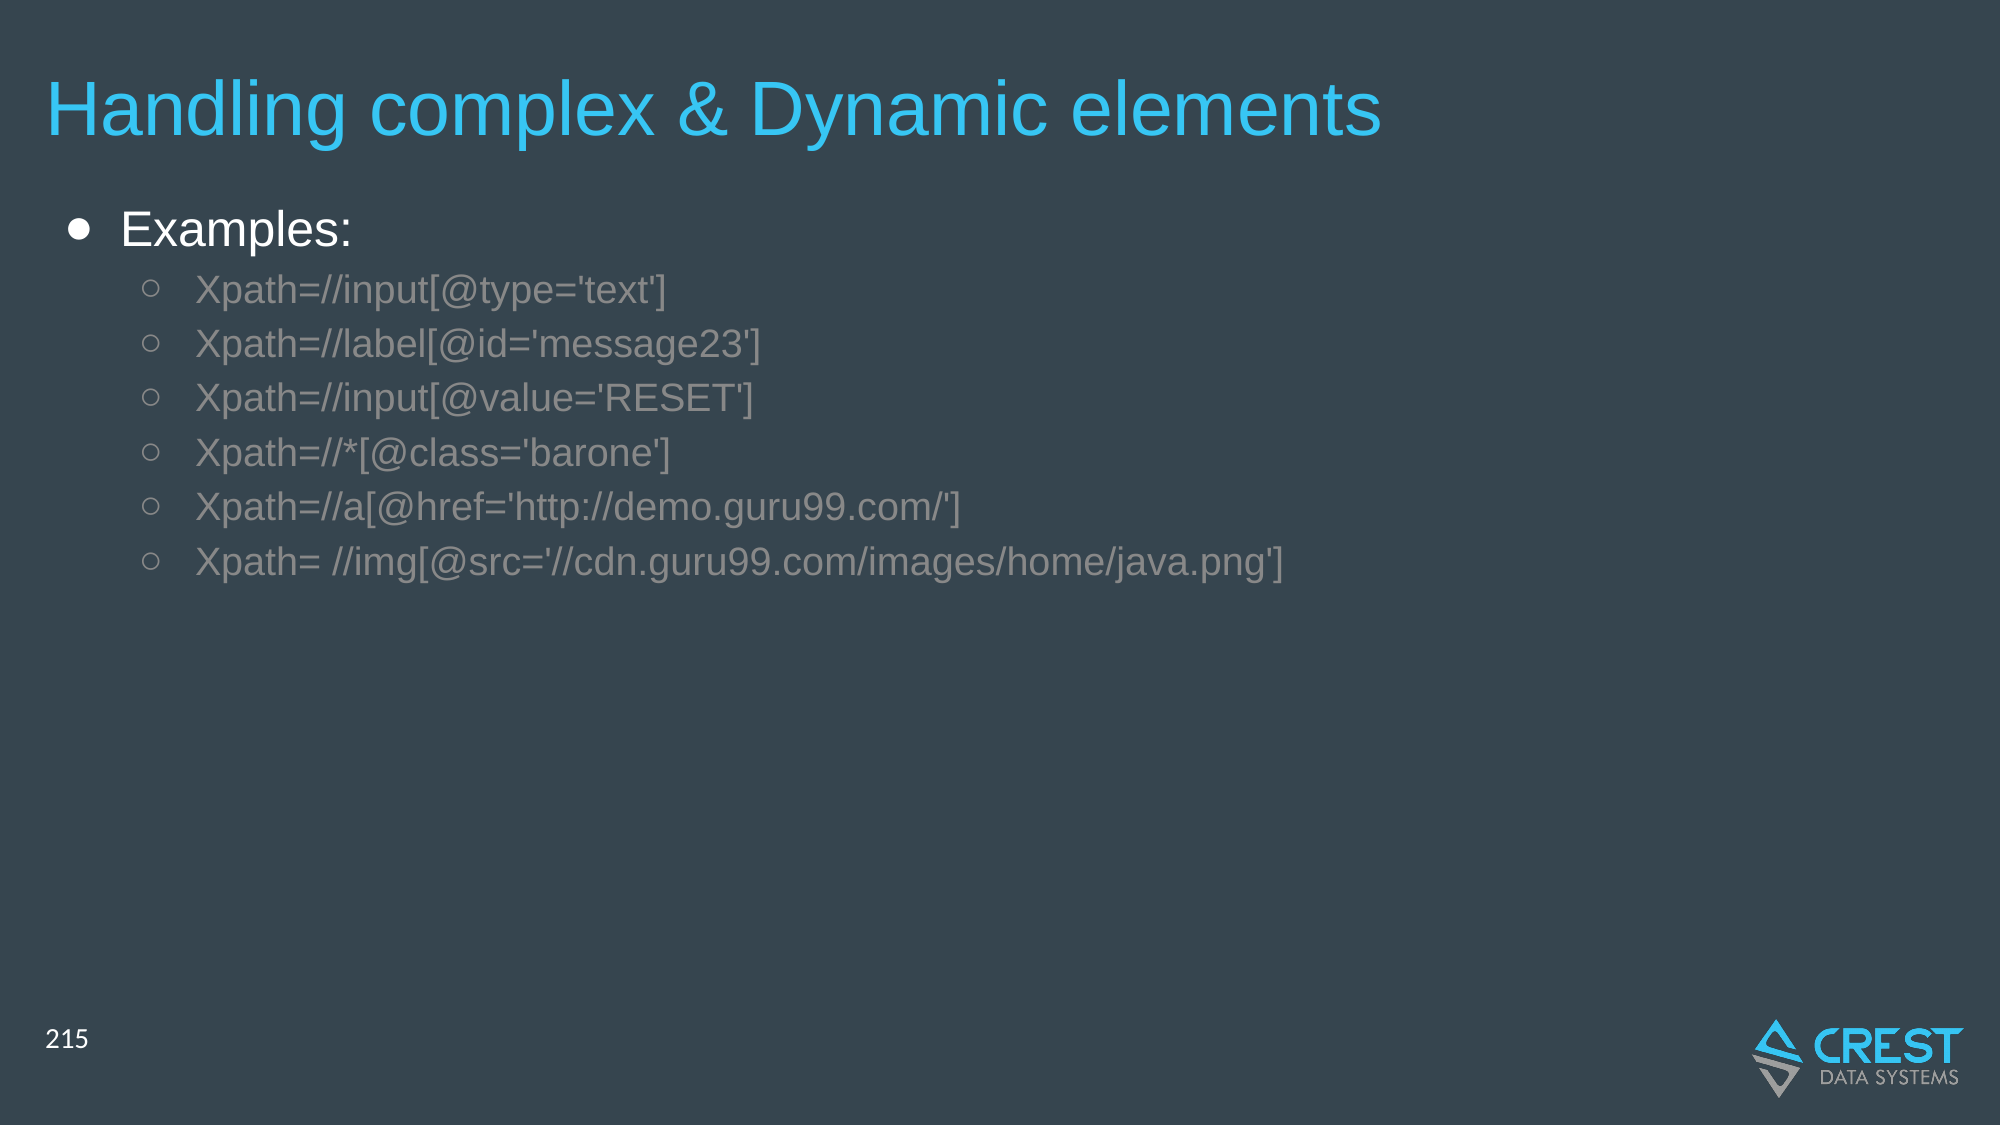

# Handling complex & Dynamic elements
Examples:
Xpath=//input[@type='text']
Xpath=//label[@id='message23']
Xpath=//input[@value='RESET']
Xpath=//*[@class='barone']
Xpath=//a[@href='http://demo.guru99.com/']
Xpath= //img[@src='//cdn.guru99.com/images/home/java.png']
215